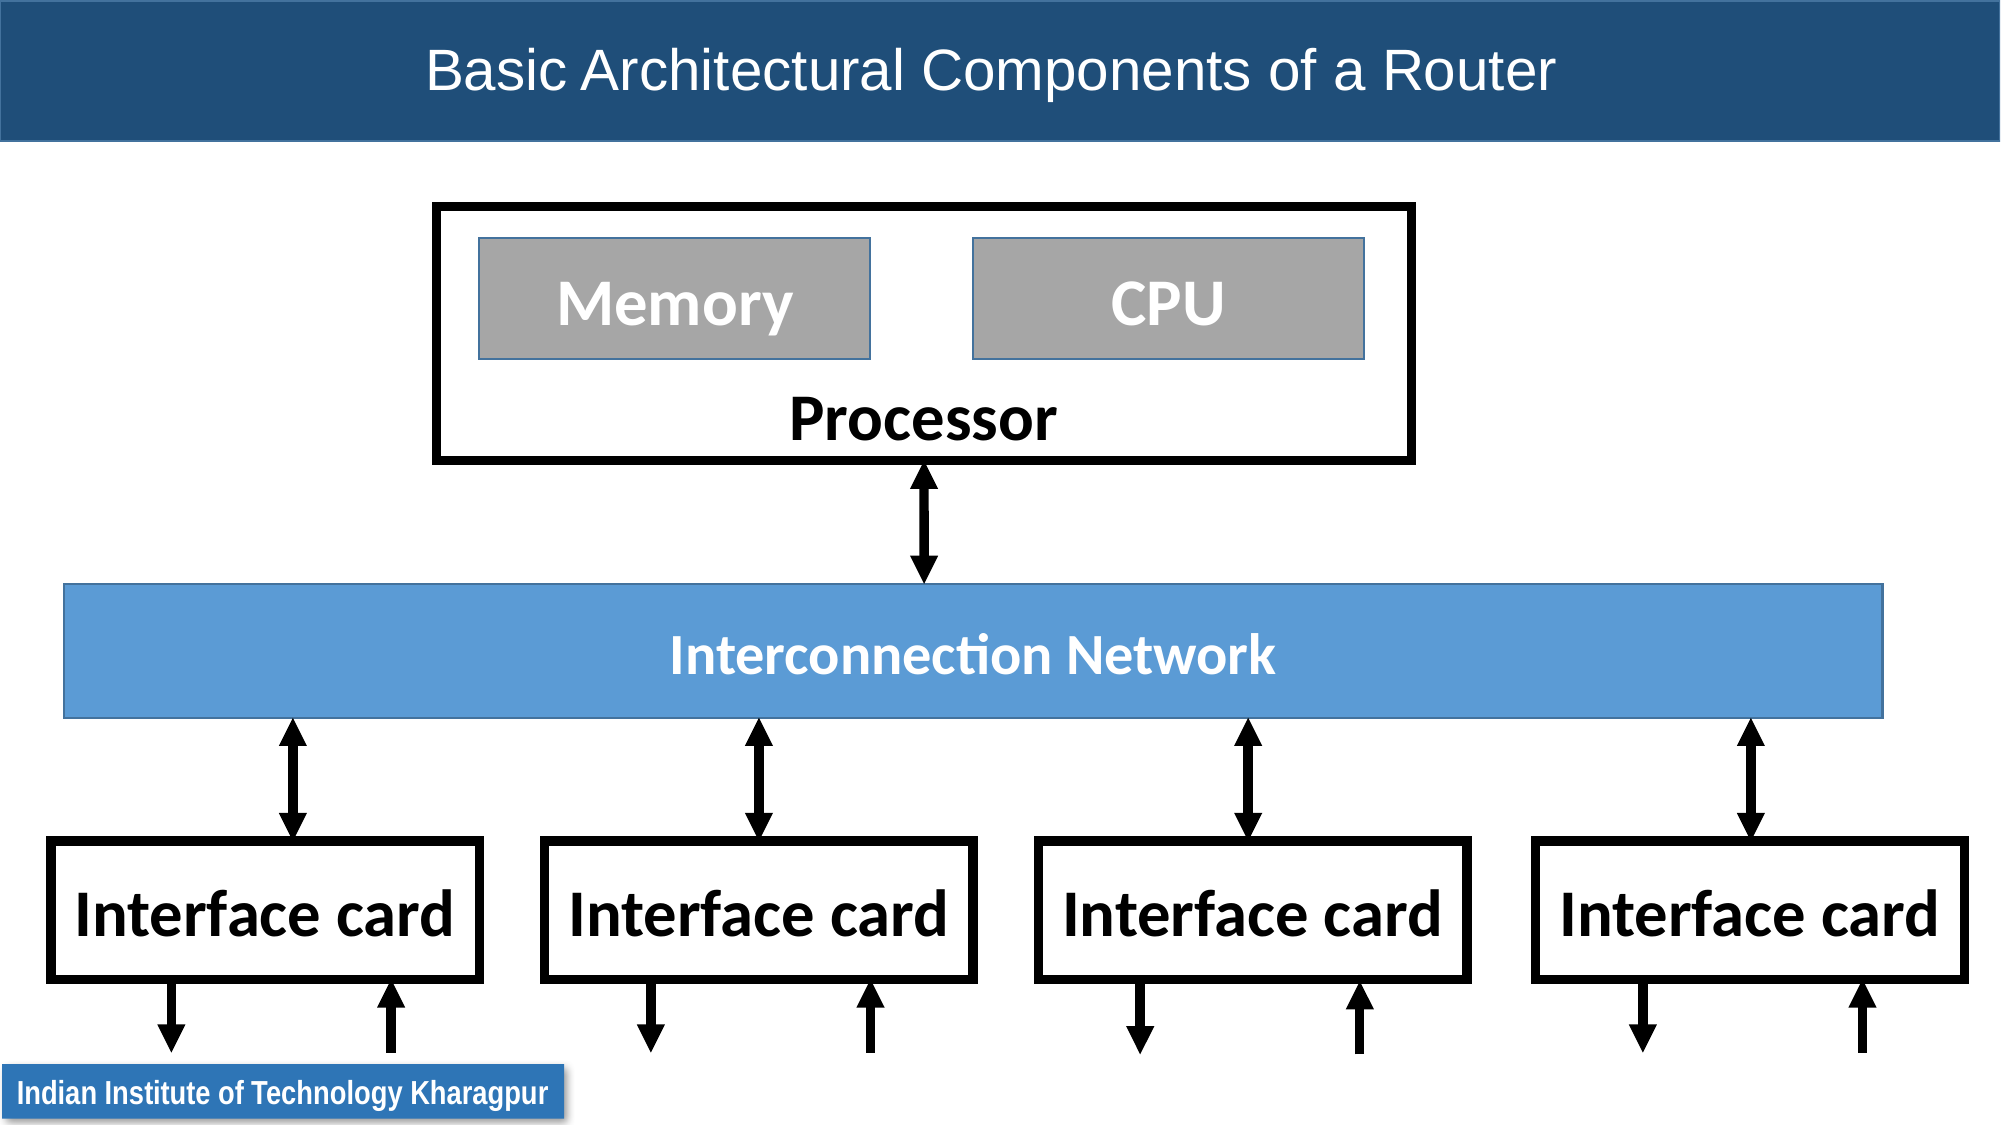

# Basic Architectural Components of a Router

Processor
Memory
CPU
Interconnection Network
Interface card
Interface card
Interface card
Interface card